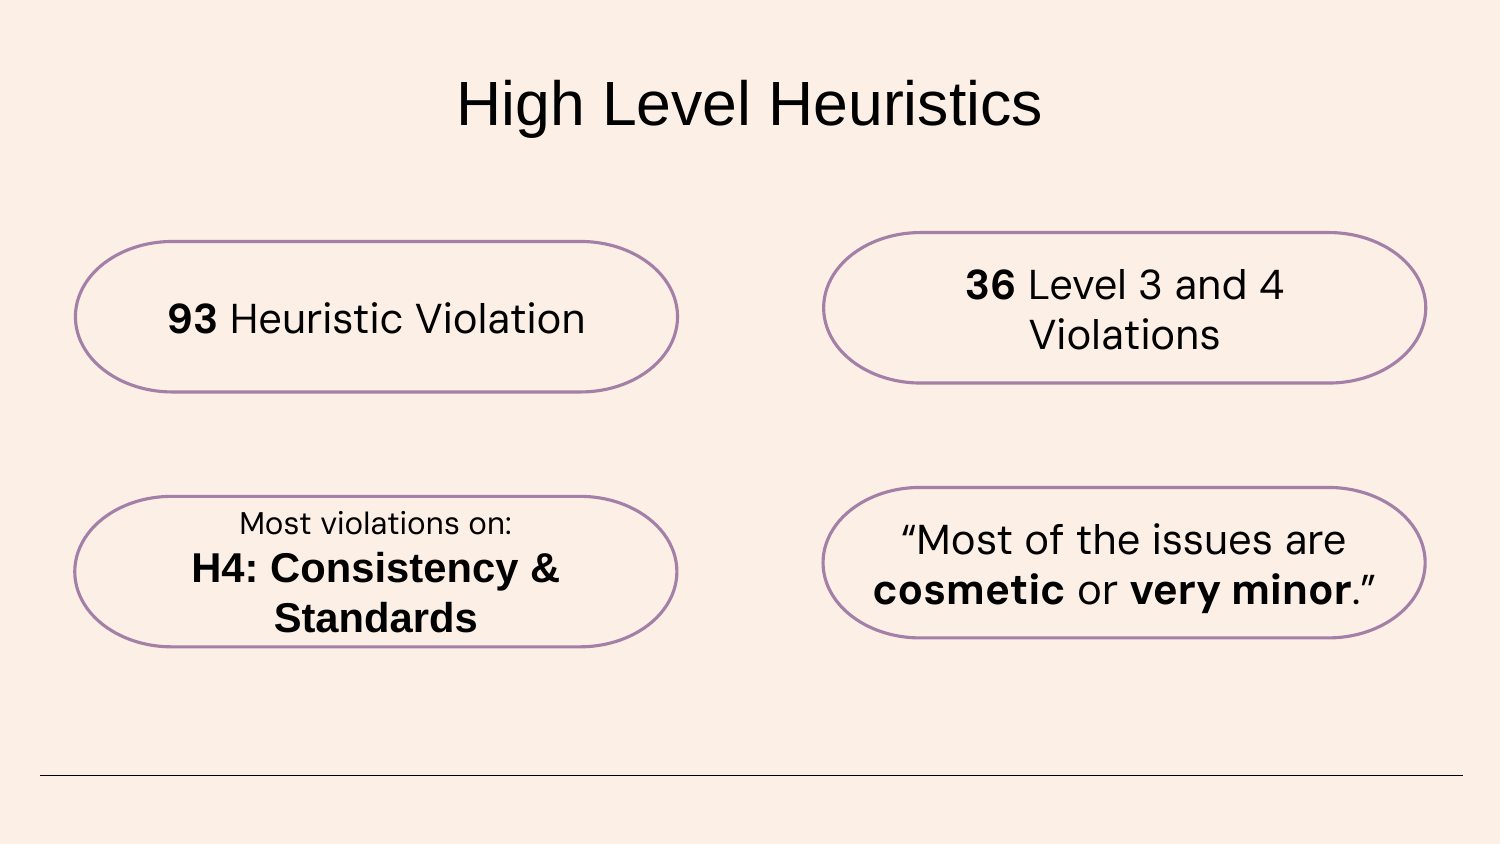

# High Level Heuristics
36 Level 3 and 4 Violations
93 Heuristic Violation
“Most of the issues are cosmetic or very minor.”
Most violations on:
H4: Consistency & Standards